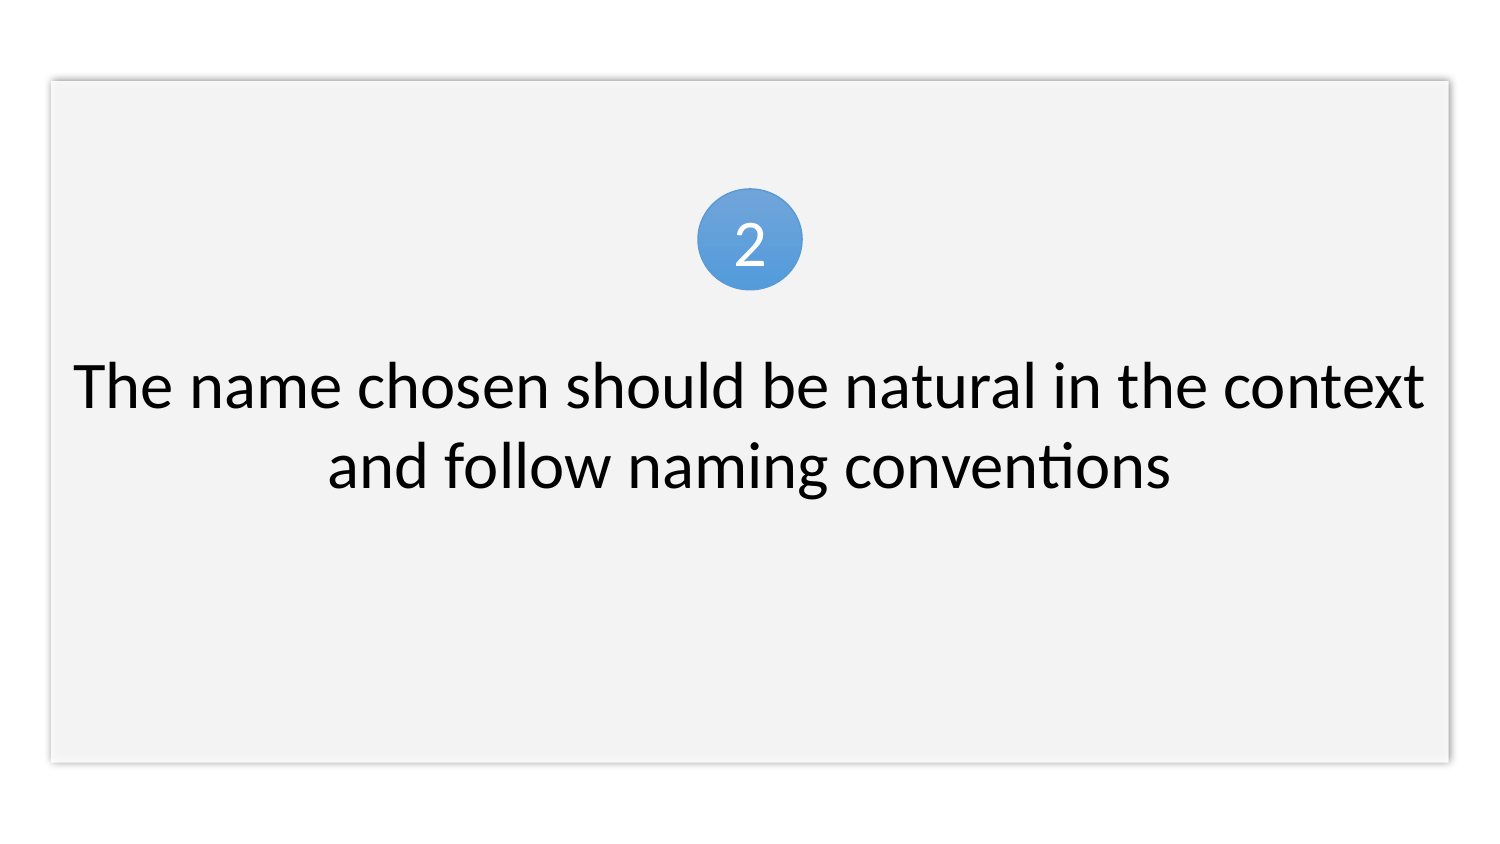

The name chosen should be natural in the context and follow naming conventions

2